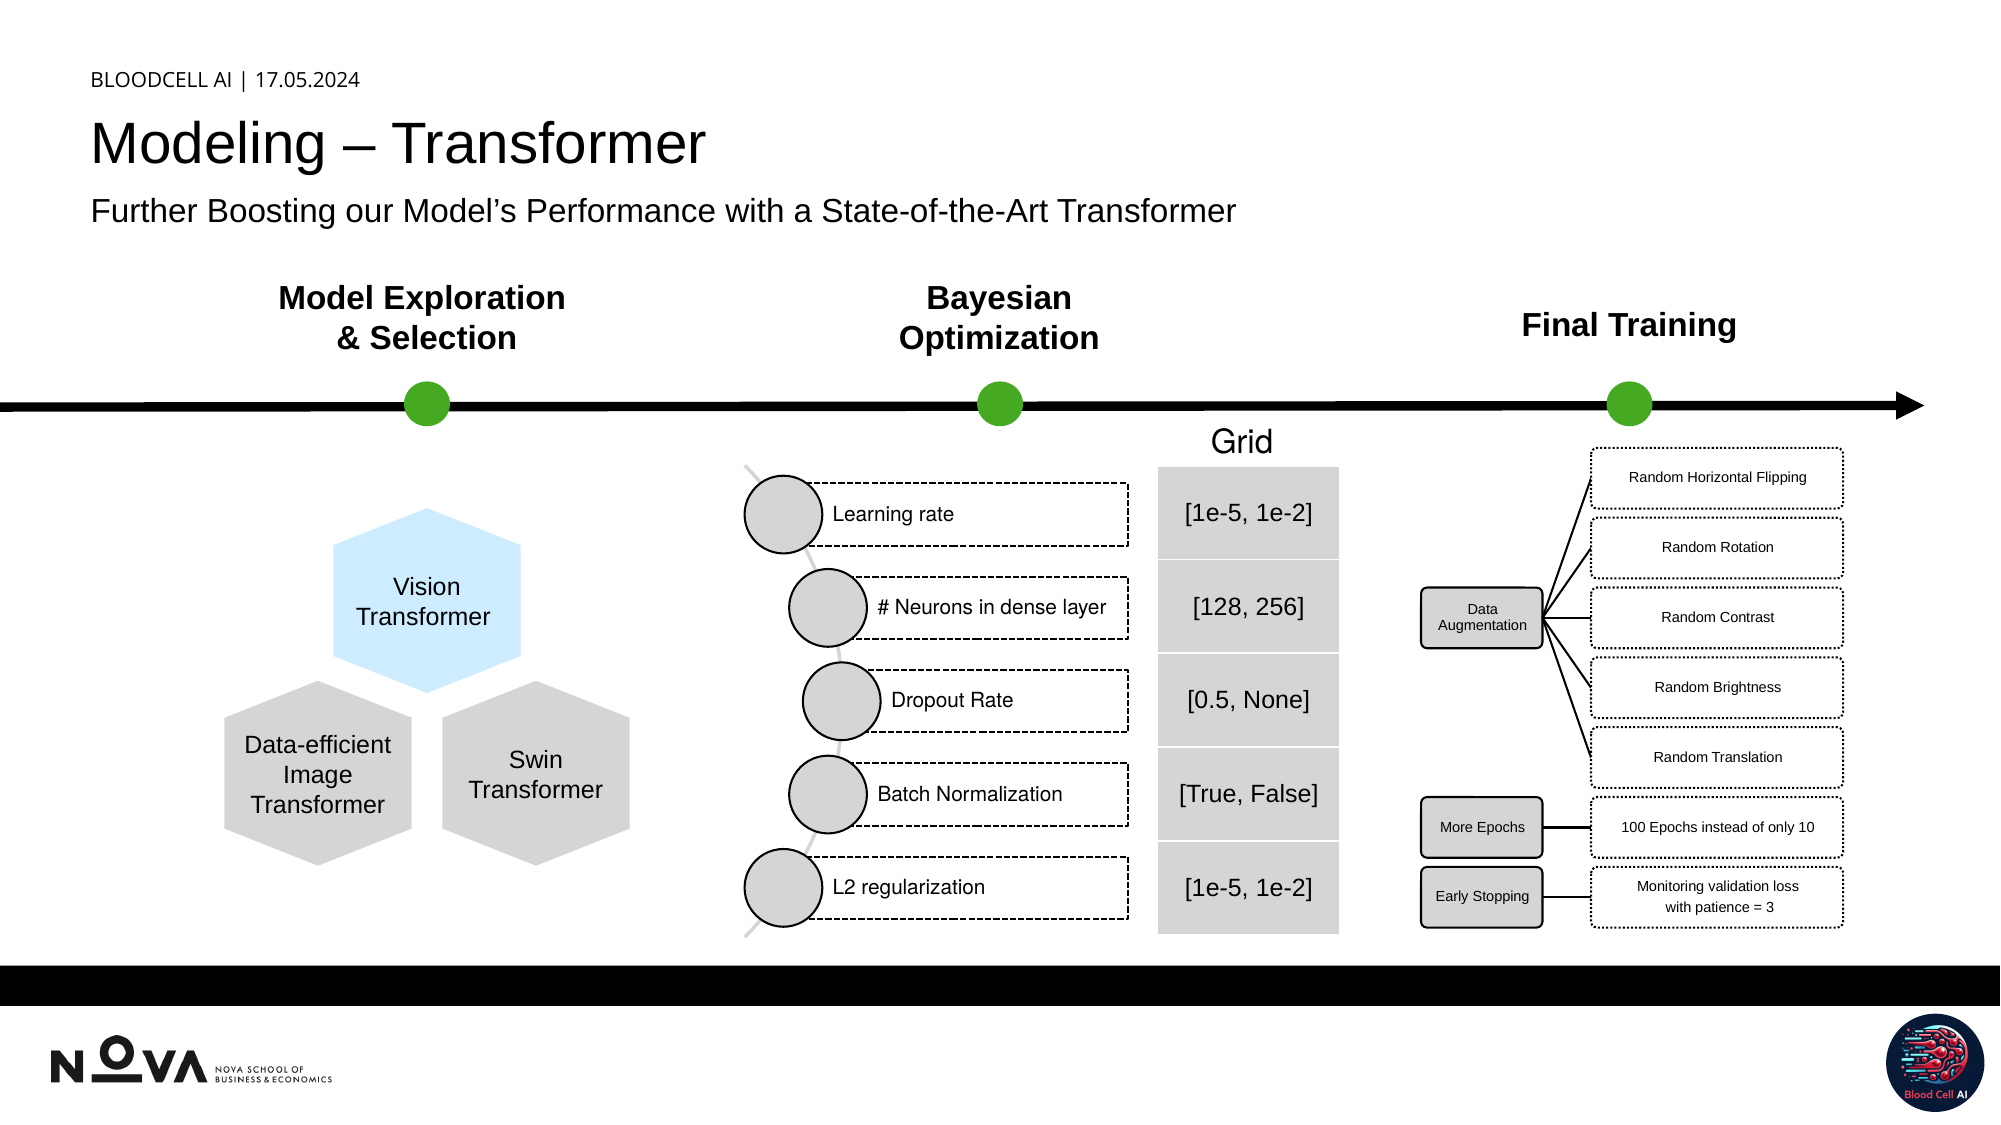

Modeling – Transformer
Further Boosting our Model’s Performance with a State-of-the-Art Transformer
Final Training
Bayesian Optimization
Model Exploration
& Selection
Learning rate
# Neurons in dense layer
Dropout Rate
Batch Normalization
L2 regularization

Grid
Data Augmentation

Random Horizontal Flipping

Random Rotation

Random Contrast

Random Brightness

Random Translation
More Epochs

100 Epochs instead of only 10
Early Stopping

Monitoring validation loss
 with patience = 3
| [1e-5, 1e-2] |
| --- |
| [128, 256] |
| [0.5, None] |
| [True, False] |
| [1e-5, 1e-2] |
Vision Transformer
Data-efficient Image Transformer
Swin Transformer